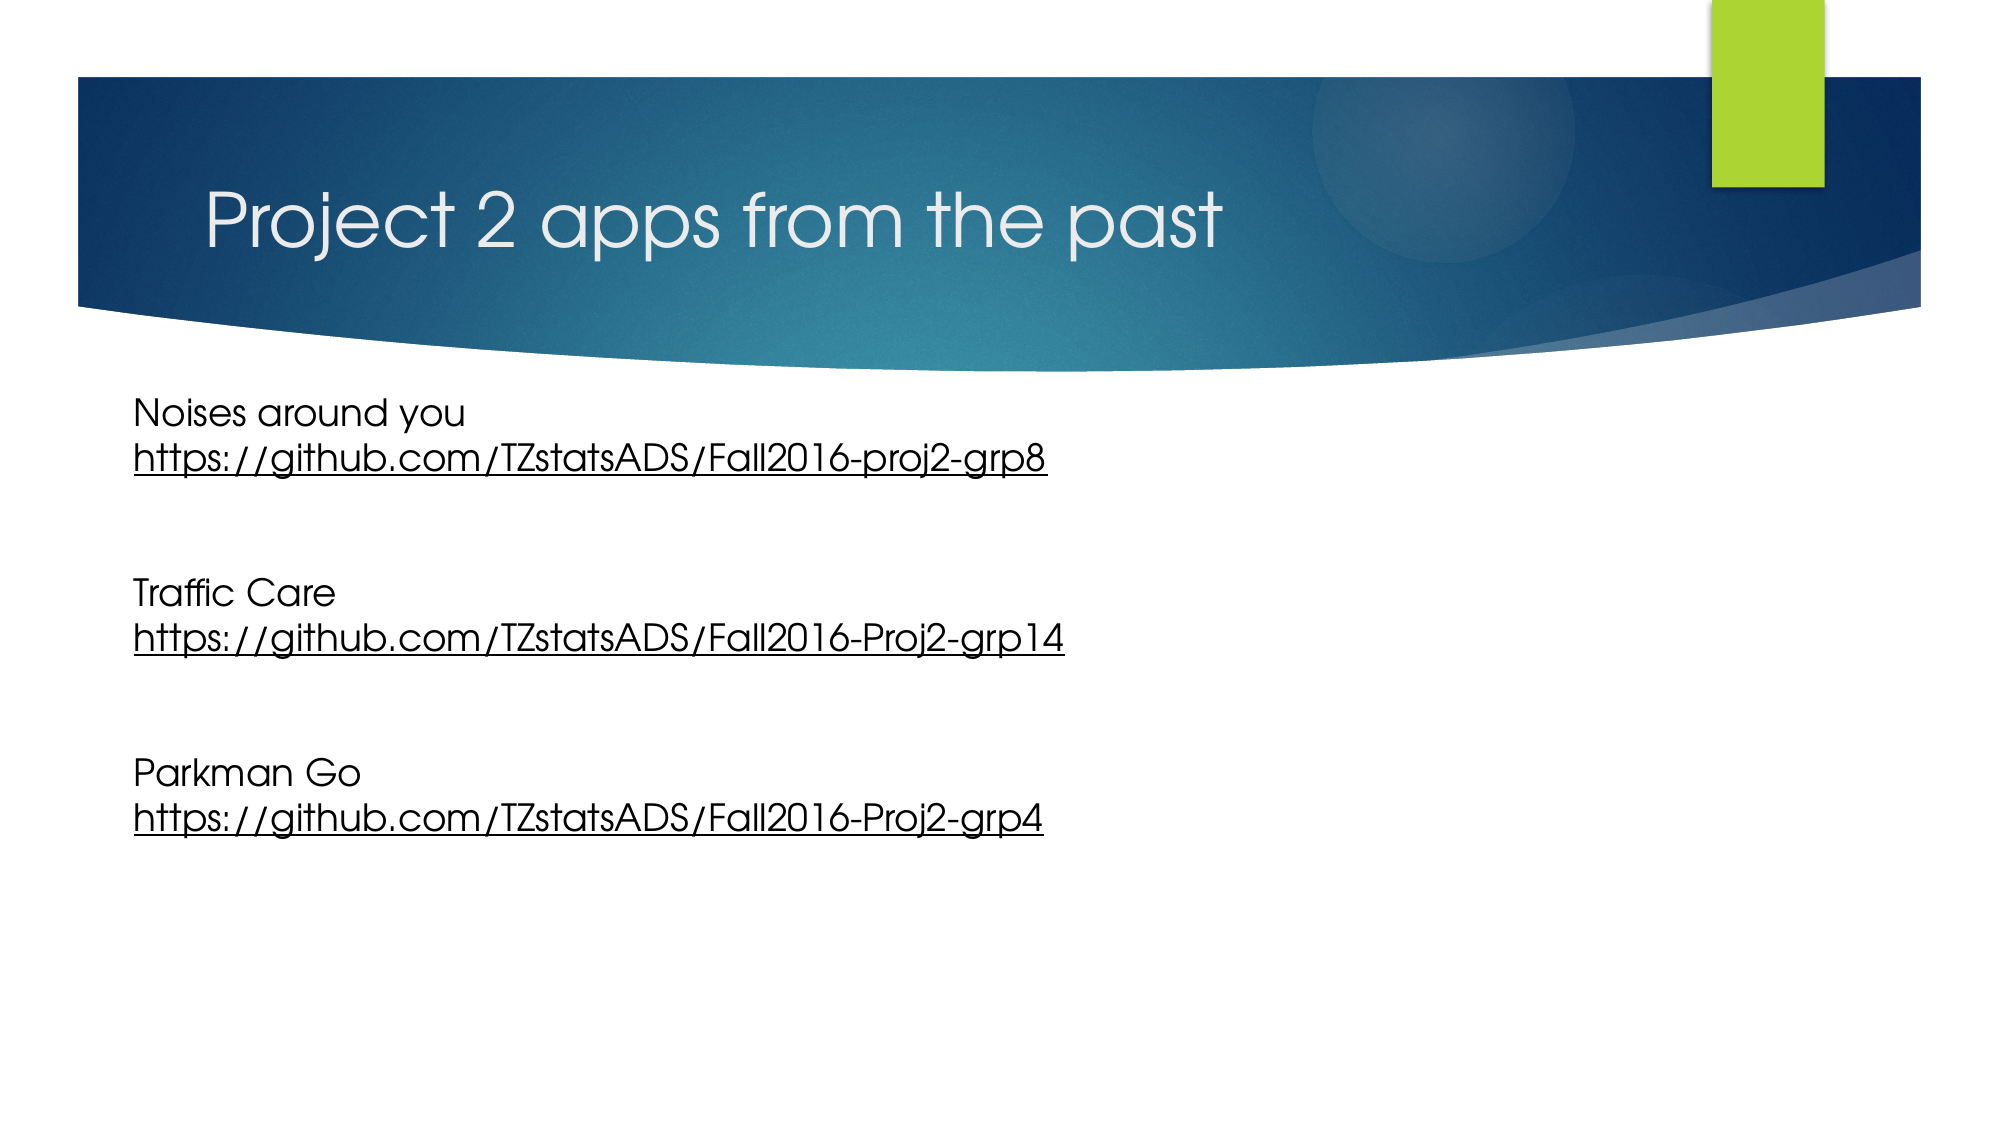

# Project 2 apps from the past

Noises around you
https://github.com/TZstatsADS/Fall2016-proj2-grp8

Traffic Care
https://github.com/TZstatsADS/Fall2016-Proj2-grp14

Parkman Go
https://github.com/TZstatsADS/Fall2016-Proj2-grp4